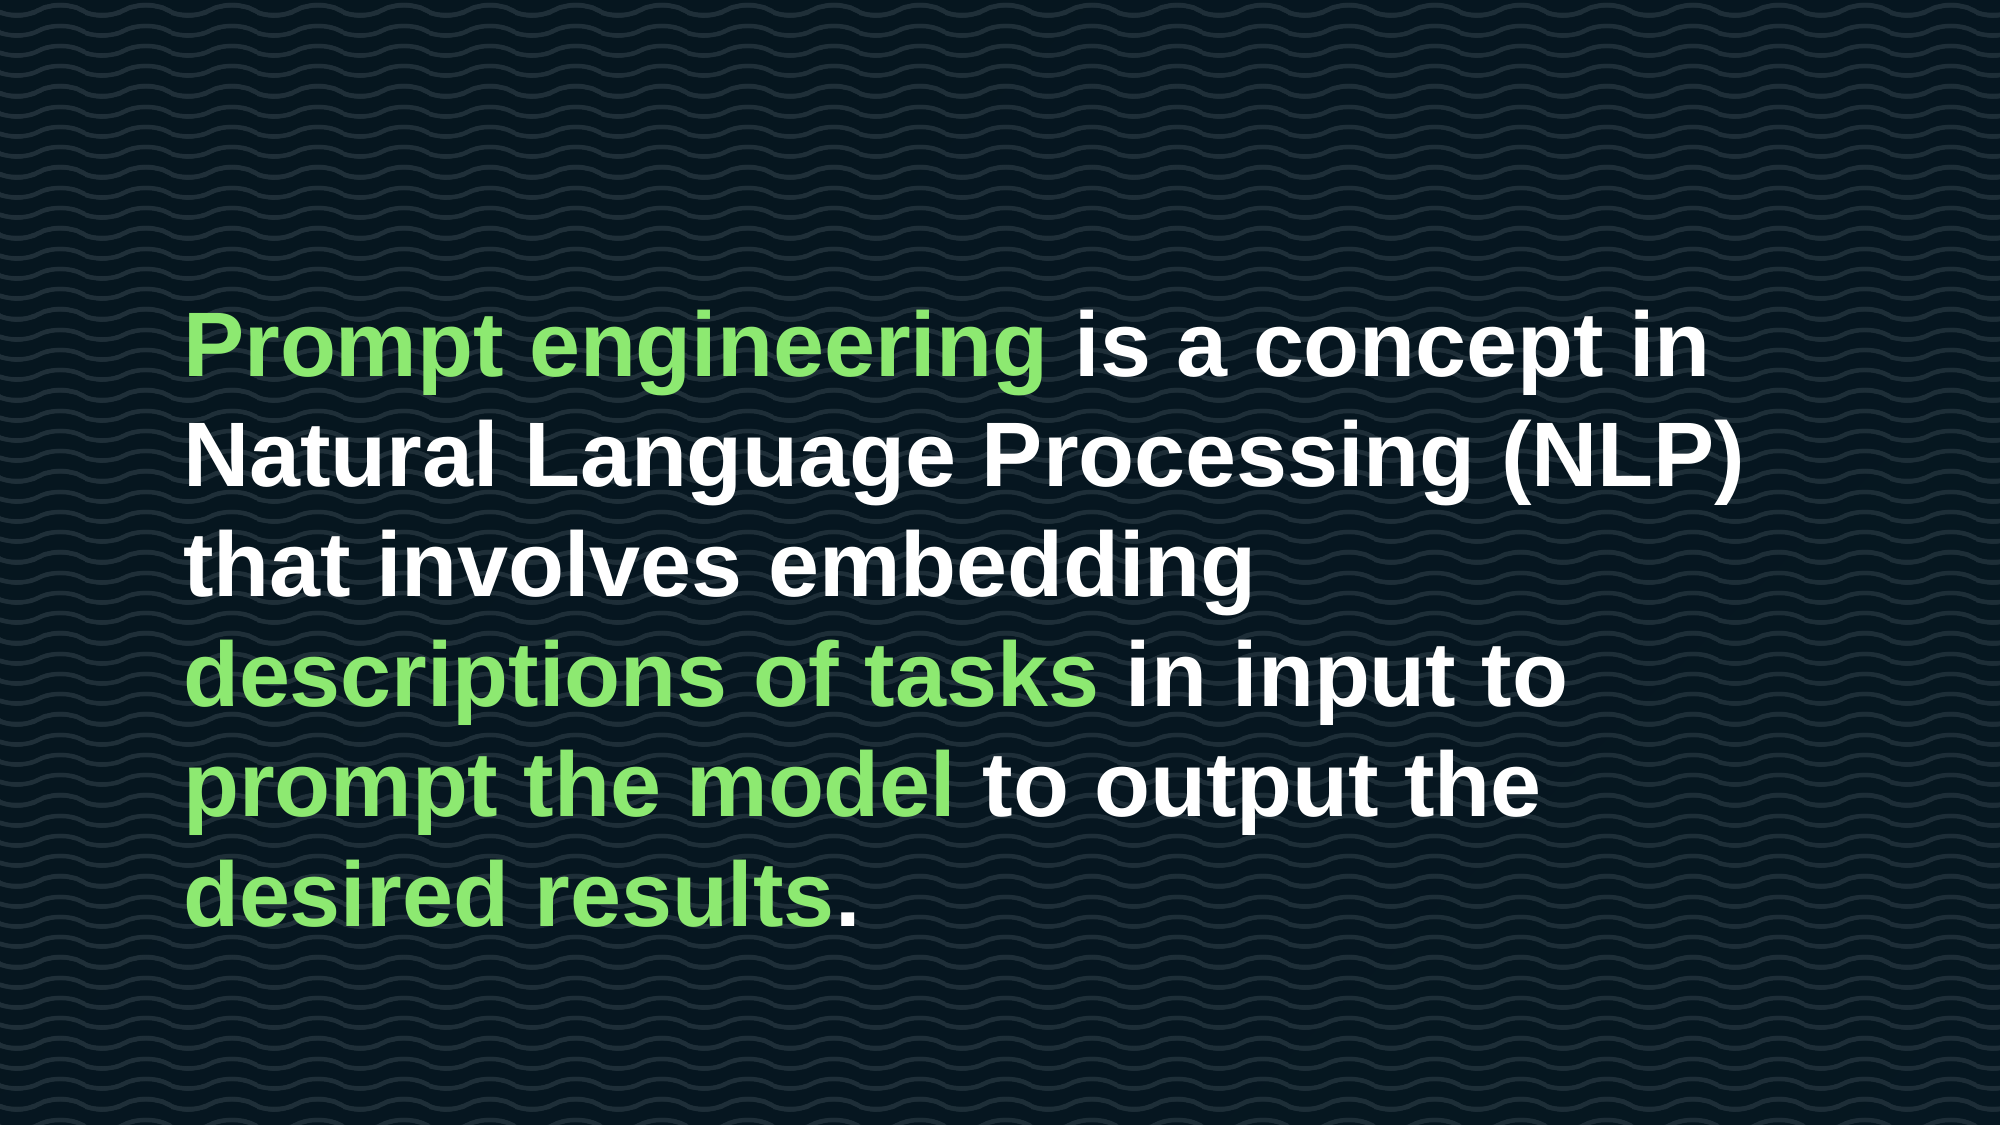

Prompt engineering is a concept in Natural Language Processing (NLP) that involves embedding descriptions of tasks in input to prompt the model to output the desired results.